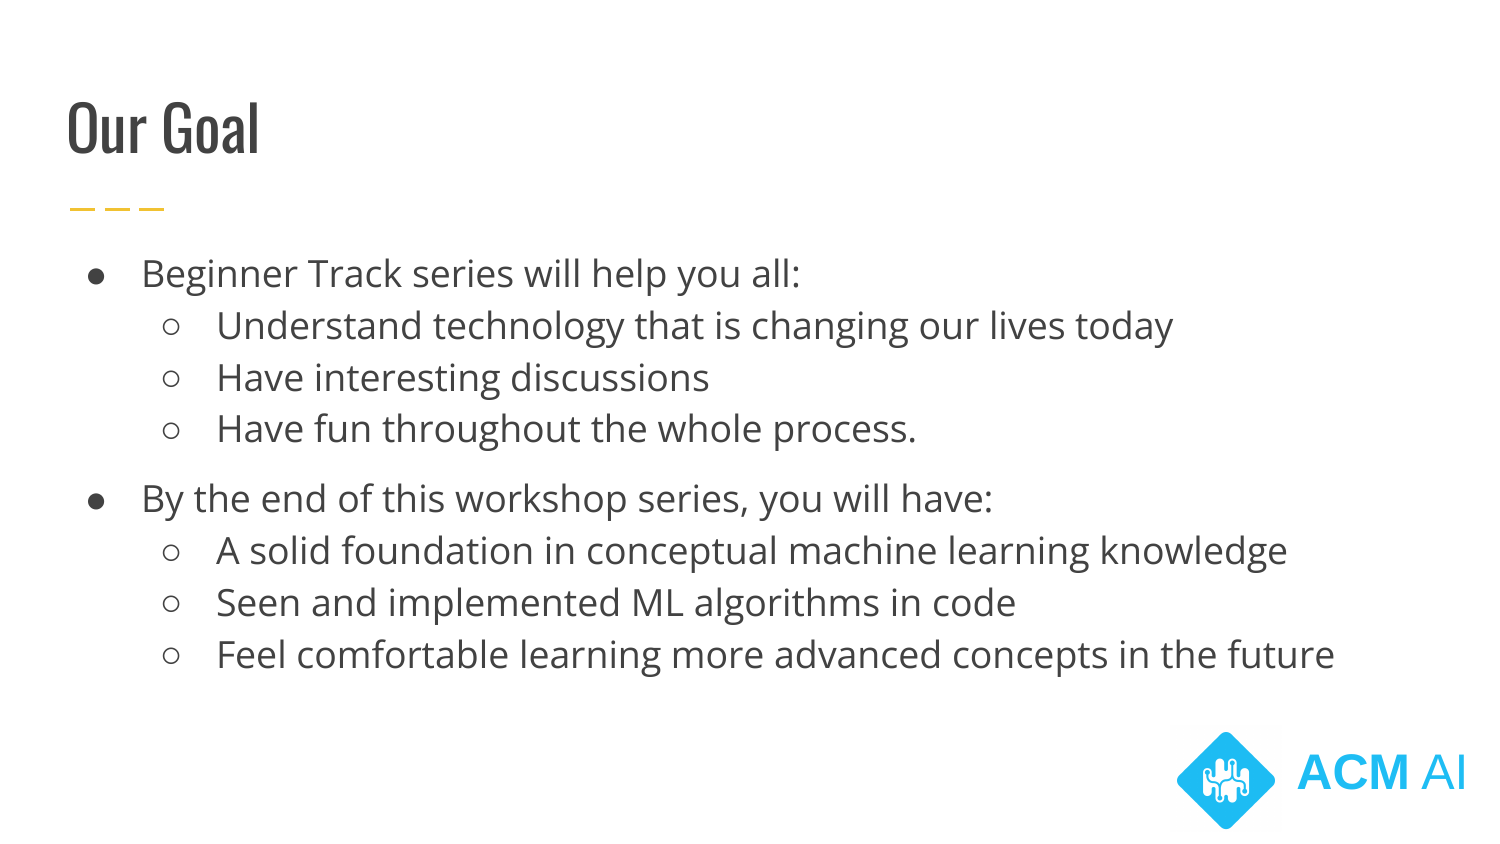

# Our Goal
Beginner Track series will help you all:
Understand technology that is changing our lives today
Have interesting discussions
Have fun throughout the whole process.

By the end of this workshop series, you will have:
A solid foundation in conceptual machine learning knowledge
Seen and implemented ML algorithms in code
Feel comfortable learning more advanced concepts in the future